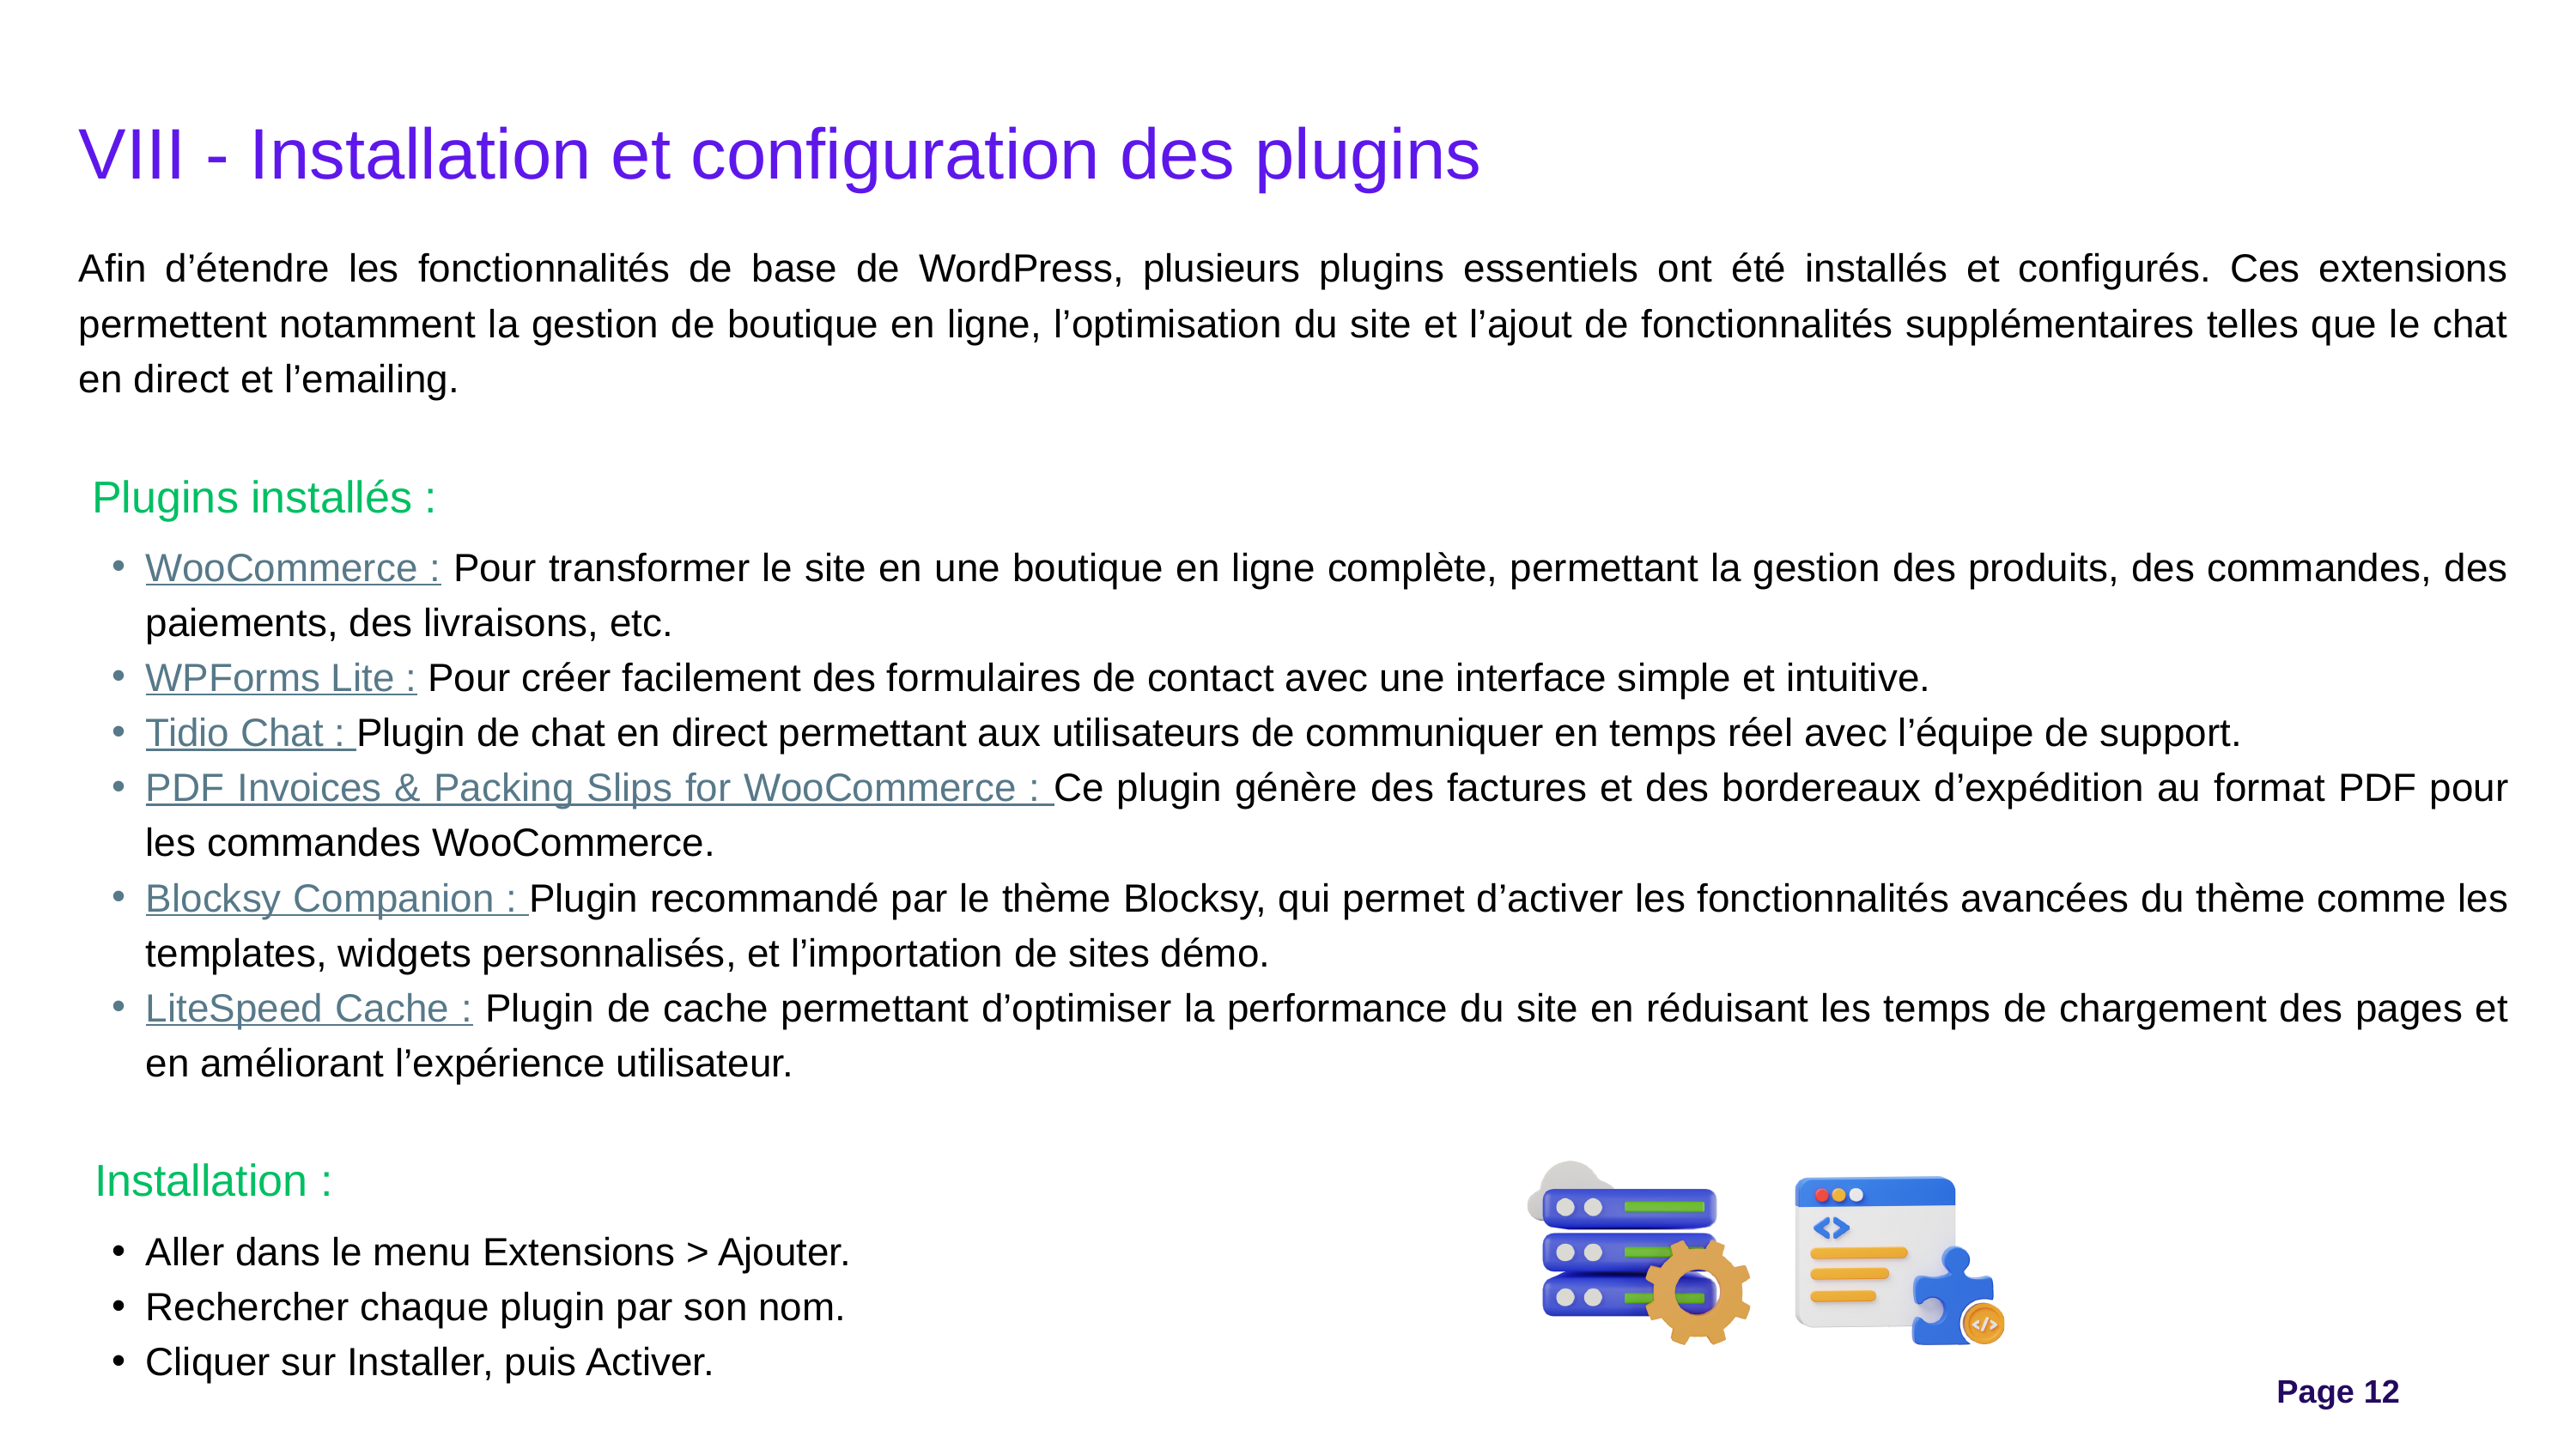

VIII - Installation et configuration des plugins
Afin d’étendre les fonctionnalités de base de WordPress, plusieurs plugins essentiels ont été installés et configurés. Ces extensions permettent notamment la gestion de boutique en ligne, l’optimisation du site et l’ajout de fonctionnalités supplémentaires telles que le chat en direct et l’emailing.
Plugins installés :
WooCommerce : Pour transformer le site en une boutique en ligne complète, permettant la gestion des produits, des commandes, des paiements, des livraisons, etc.
WPForms Lite : Pour créer facilement des formulaires de contact avec une interface simple et intuitive.
Tidio Chat : Plugin de chat en direct permettant aux utilisateurs de communiquer en temps réel avec l’équipe de support.
PDF Invoices & Packing Slips for WooCommerce : Ce plugin génère des factures et des bordereaux d’expédition au format PDF pour les commandes WooCommerce.
Blocksy Companion : Plugin recommandé par le thème Blocksy, qui permet d’activer les fonctionnalités avancées du thème comme les templates, widgets personnalisés, et l’importation de sites démo.
LiteSpeed Cache : Plugin de cache permettant d’optimiser la performance du site en réduisant les temps de chargement des pages et en améliorant l’expérience utilisateur.
Installation :

Aller dans le menu Extensions > Ajouter.
Rechercher chaque plugin par son nom.
Cliquer sur Installer, puis Activer.
Page 12